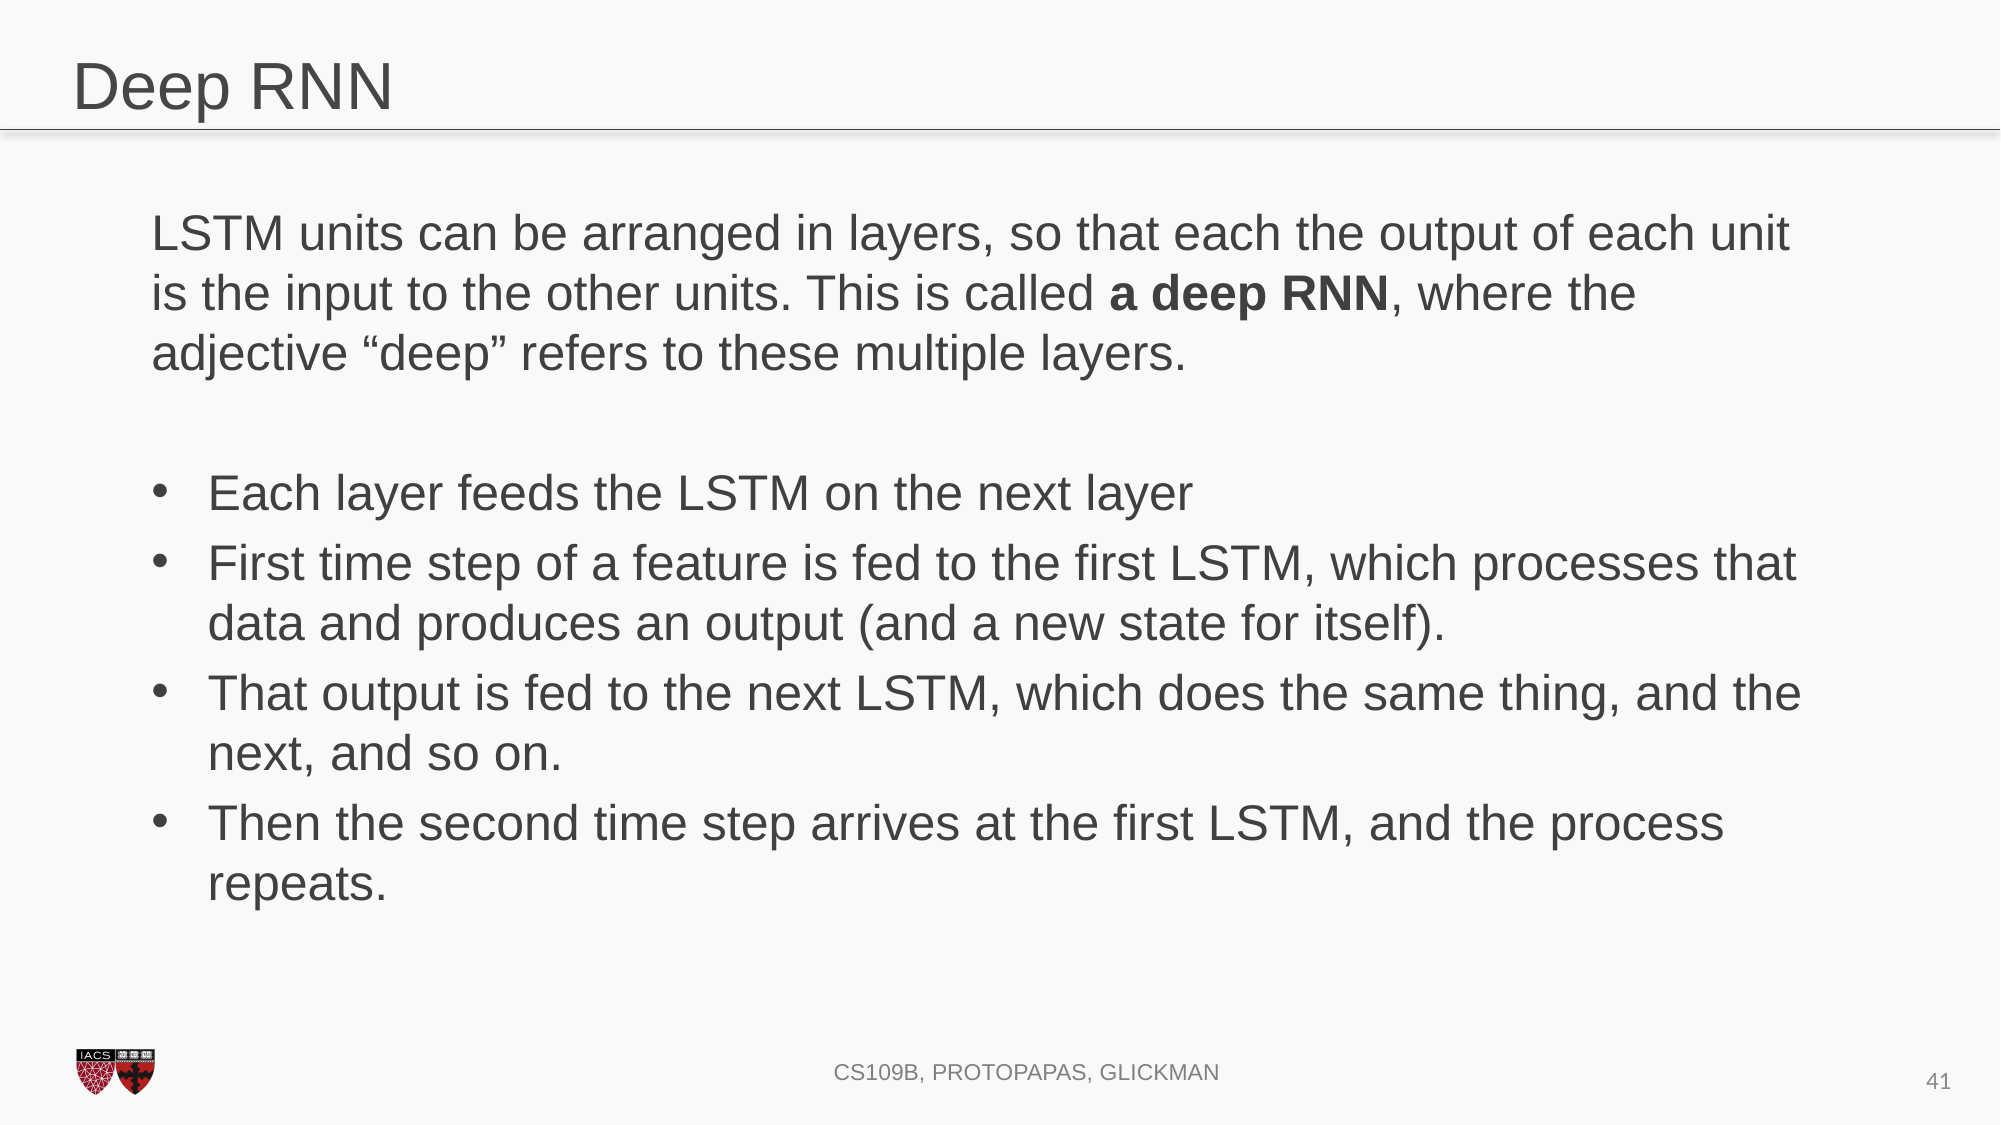

# Deep RNN
LSTM units can be arranged in layers, so that each the output of each unit is the input to the other units. This is called a deep RNN, where the adjective “deep” refers to these multiple layers.

Each layer feeds the LSTM on the next layer
First time step of a feature is fed to the first LSTM, which processes that data and produces an output (and a new state for itself).
That output is fed to the next LSTM, which does the same thing, and the next, and so on.
Then the second time step arrives at the first LSTM, and the process repeats.
41